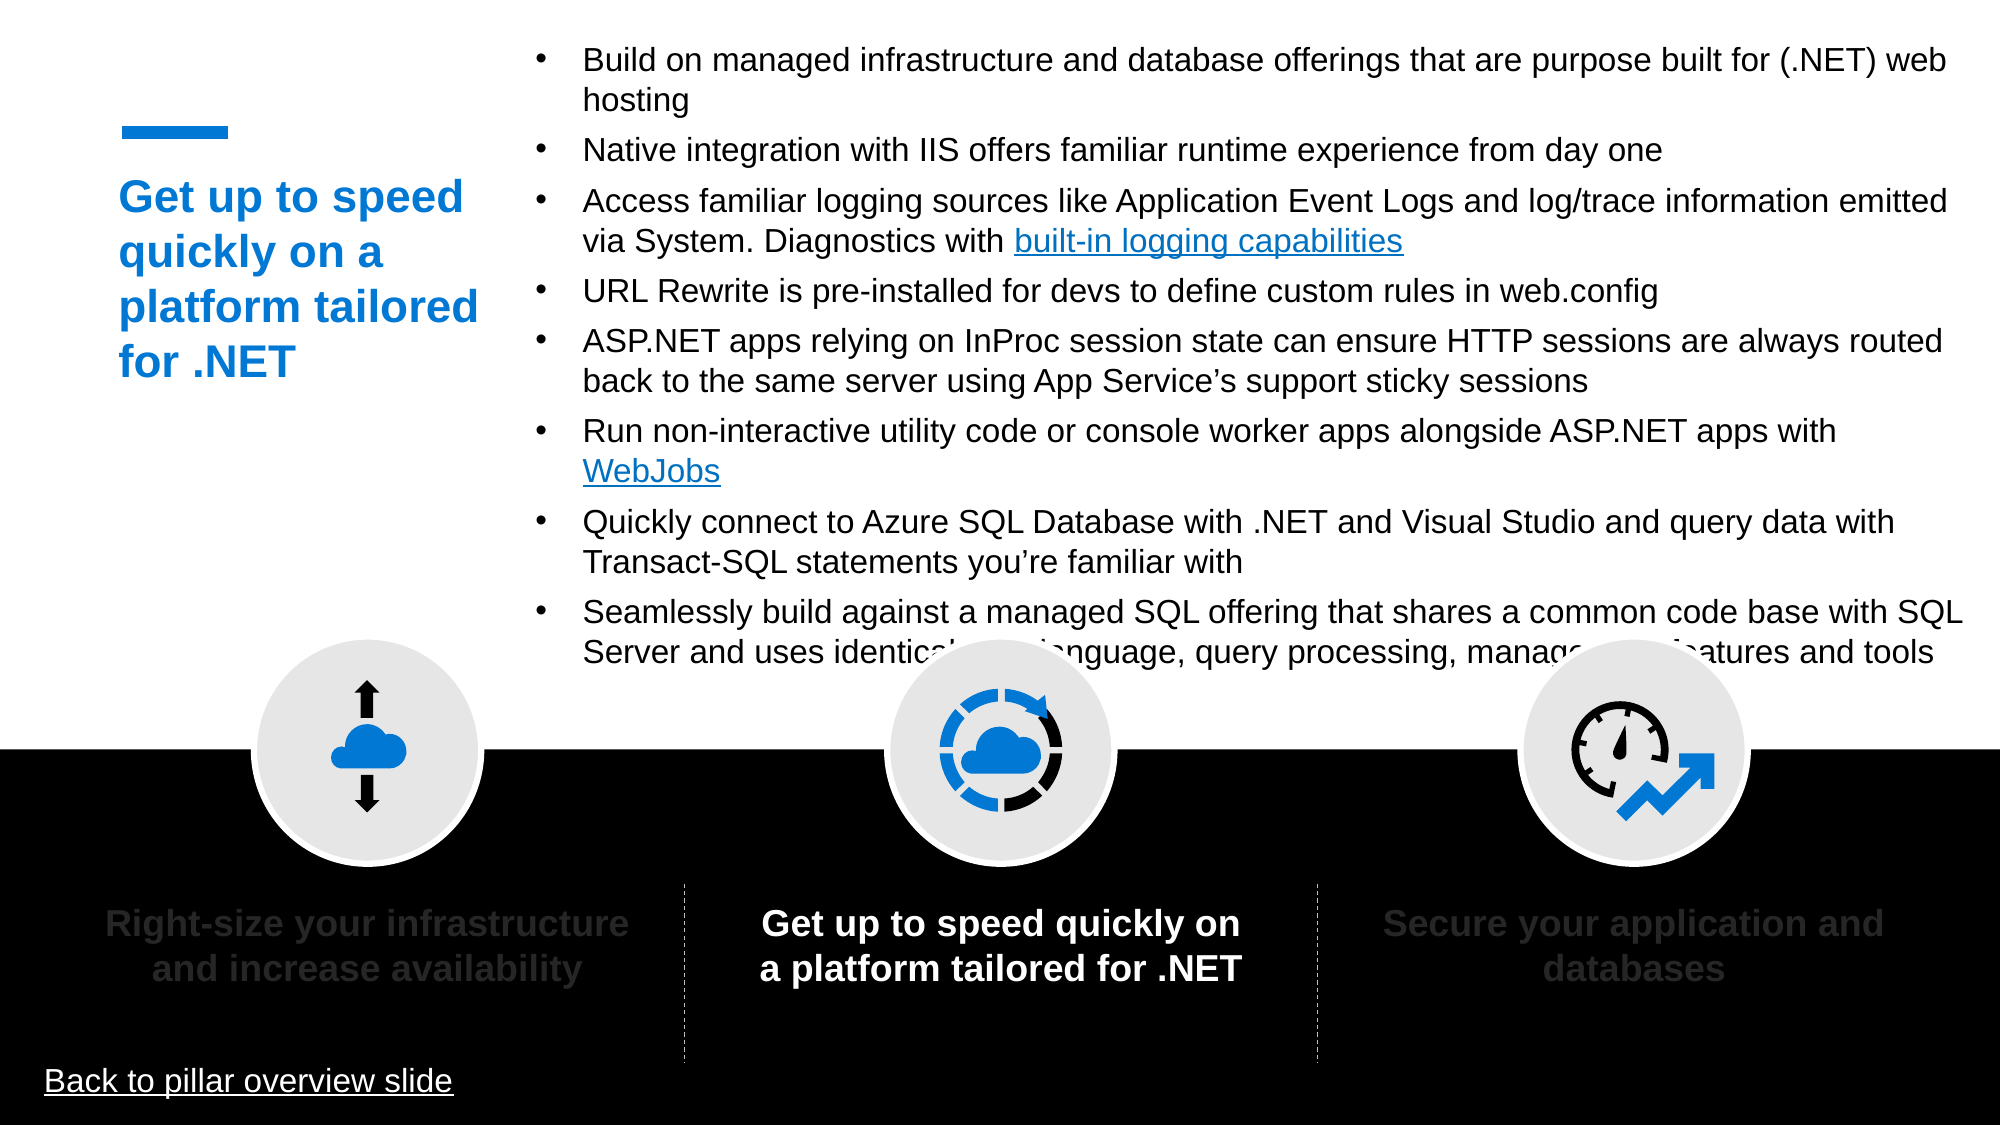

Build on managed infrastructure and database offerings that are purpose built for (.NET) web hosting
Native integration with IIS offers familiar runtime experience from day one
Access familiar logging sources like Application Event Logs and log/trace information emitted via System. Diagnostics with built-in logging capabilities
URL Rewrite is pre-installed for devs to define custom rules in web.config
ASP.NET apps relying on InProc session state can ensure HTTP sessions are always routed back to the same server using App Service’s support sticky sessions
Run non-interactive utility code or console worker apps alongside ASP.NET apps with WebJobs
Quickly connect to Azure SQL Database with .NET and Visual Studio and query data with Transact-SQL statements you’re familiar with
Seamlessly build against a managed SQL offering that shares a common code base with SQL Server and uses identical SQL language, query processing, management features and tools
# Get up to speed quickly on a platform tailored for .NET

Right-size your infrastructure and increase availability
Secure your application and databases
Get up to speed quickly on a platform tailored for .NET
Back to pillar overview slide